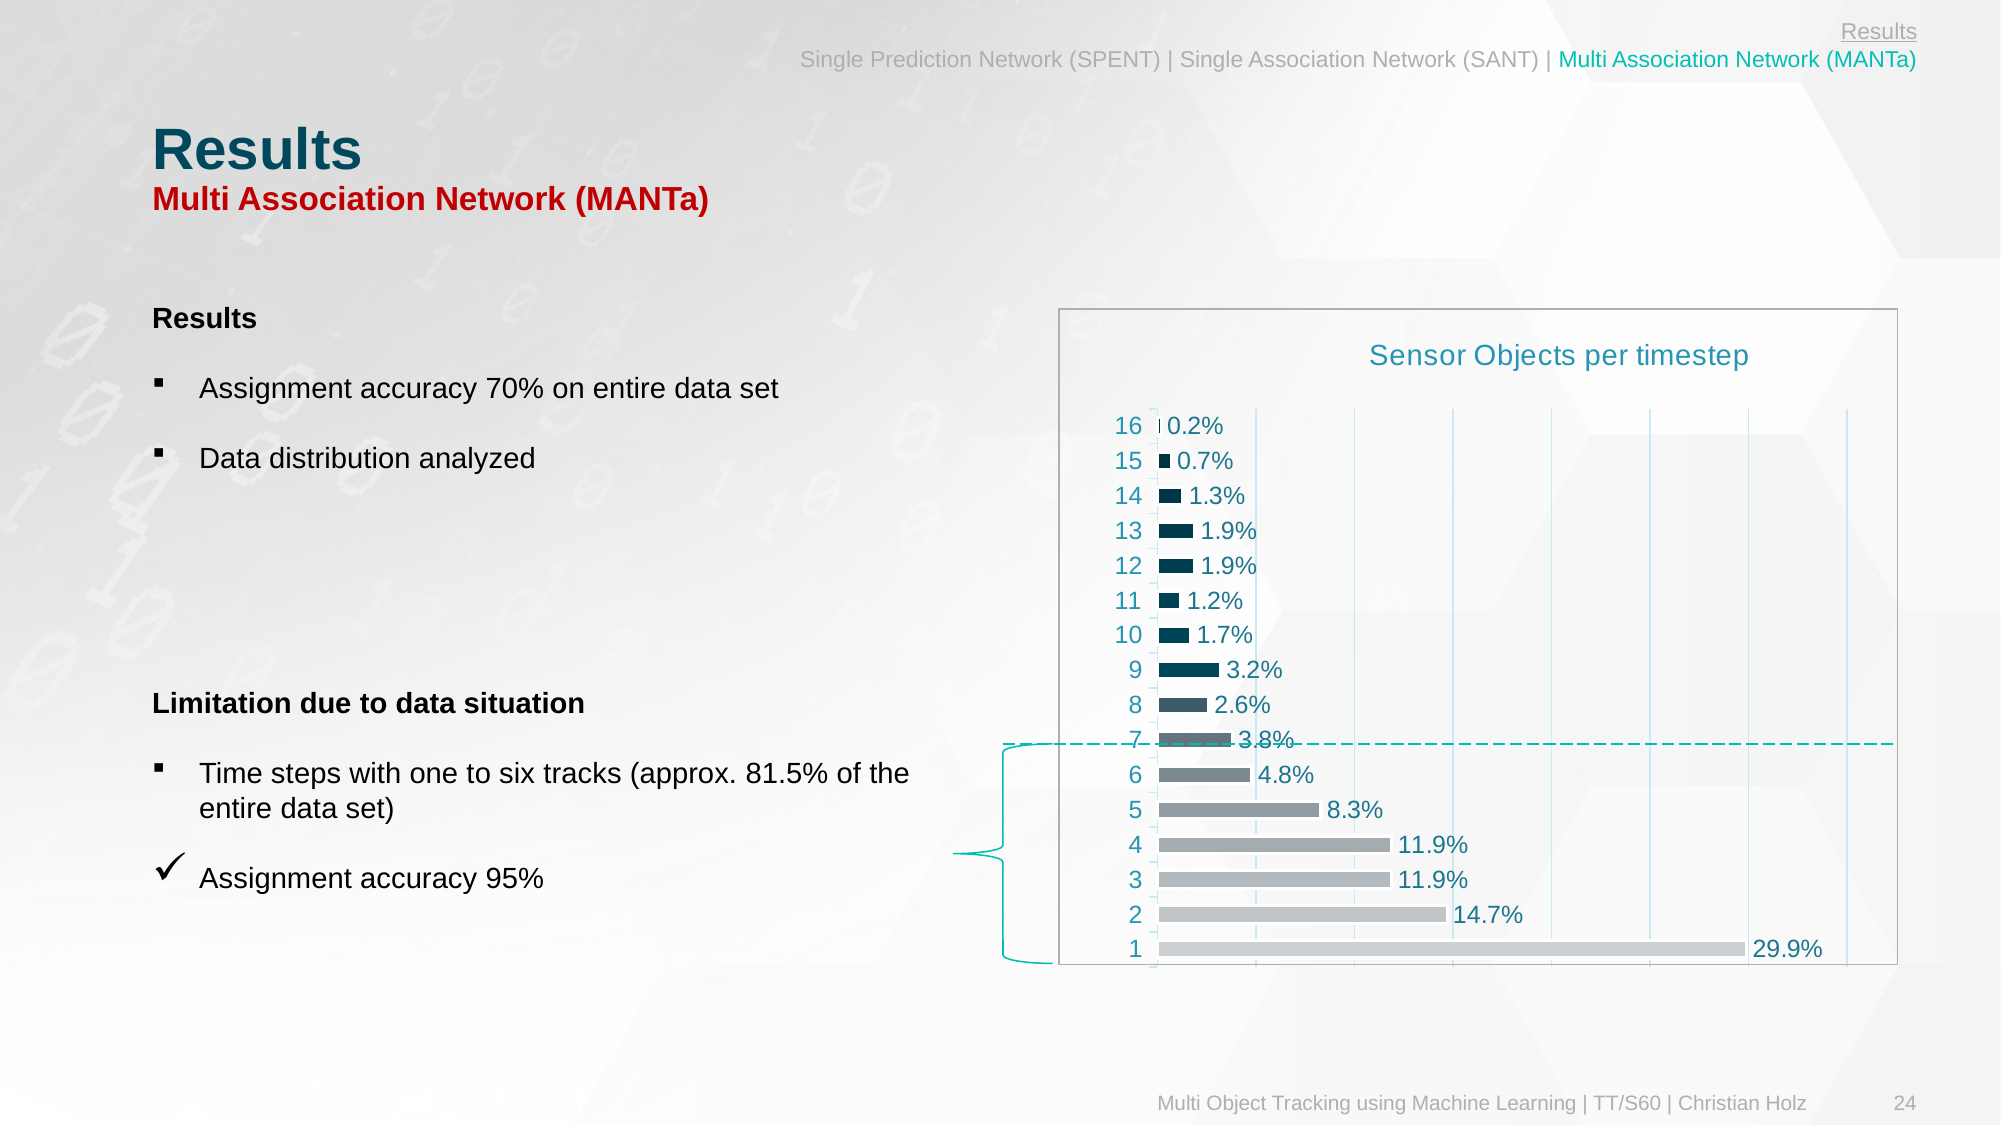

Results
Single Prediction Network (SPENT) | Single Association Network (SANT) | Multi Association Network (MANTa)

# Results Multi Association Network (MANTa)
Results

Assignment accuracy 70% on entire data set

Data distribution analyzed

Limitation due to data situation

Time steps with one to six tracks (approx. 81.5% of the entire data set)

Assignment accuracy 95%

### Chart: Sensor Objects per timestep

| Category | Tracks per timestep [%]2 |
|---|---|
| 1 | 0.299 |
| 2 | 0.147 |
| 3 | 0.11900000000000001 |
| 4 | 0.11900000000000001 |
| 5 | 0.083 |
| 6 | 0.048 |
| 7 | 0.038 |
| 8 | 0.026000000000000002 |
| 9 | 0.032 |
| 10 | 0.017 |
| 11 | 0.012 |
| 12 | 0.019 |
| 13 | 0.019 |
| 14 | 0.013000000000000001 |
| 15 | 0.006999999999999999 |
| 16 | 0.002 |